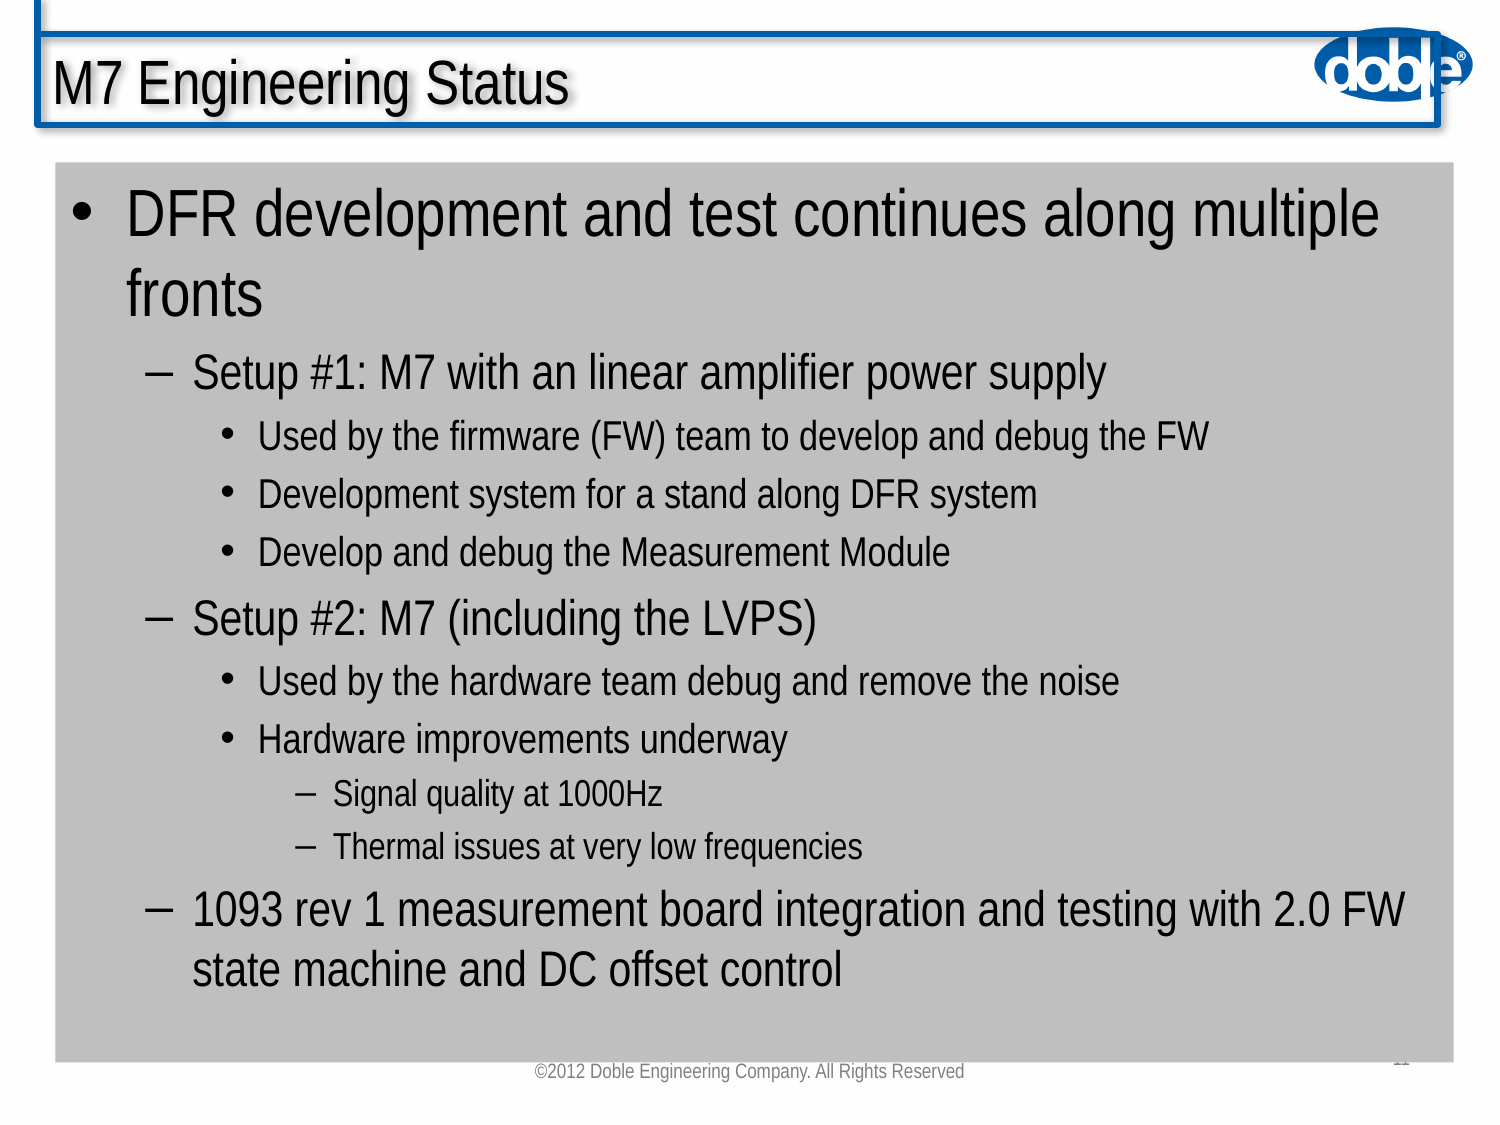

# M7 Engineering Status

DFR development and test continues along multiple fronts
Setup #1: M7 with an linear amplifier power supply
Used by the firmware (FW) team to develop and debug the FW
Development system for a stand along DFR system
Develop and debug the Measurement Module
Setup #2: M7 (including the LVPS)
Used by the hardware team debug and remove the noise
Hardware improvements underway
Signal quality at 1000Hz
Thermal issues at very low frequencies
1093 rev 1 measurement board integration and testing with 2.0 FW state machine and DC offset control